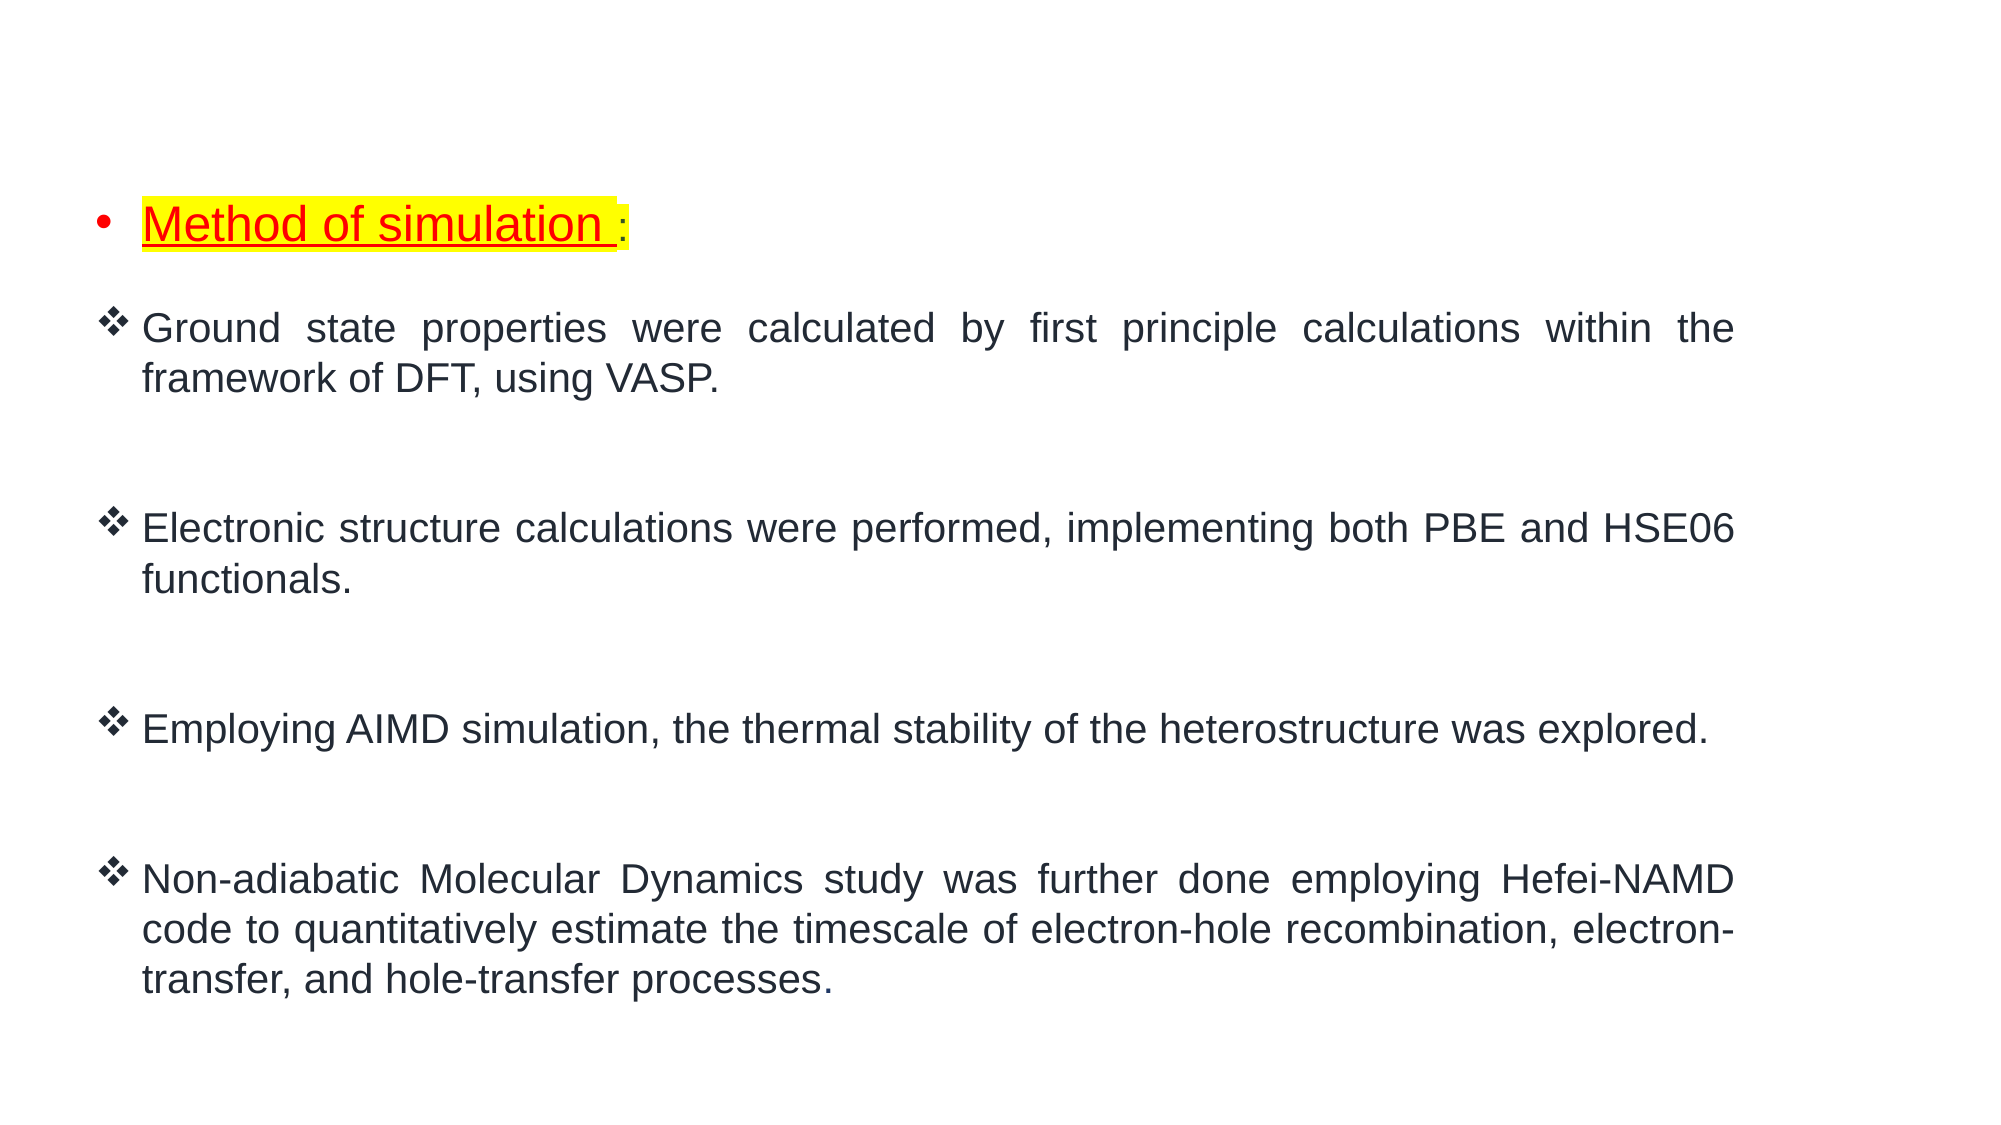

Method of simulation :

Ground state properties were calculated by first principle calculations within the framework of DFT, using VASP.

Electronic structure calculations were performed, implementing both PBE and HSE06 functionals.

Employing AIMD simulation, the thermal stability of the heterostructure was explored.

Non-adiabatic Molecular Dynamics study was further done employing Hefei-NAMD code to quantitatively estimate the timescale of electron-hole recombination, electron-transfer, and hole-transfer processes.